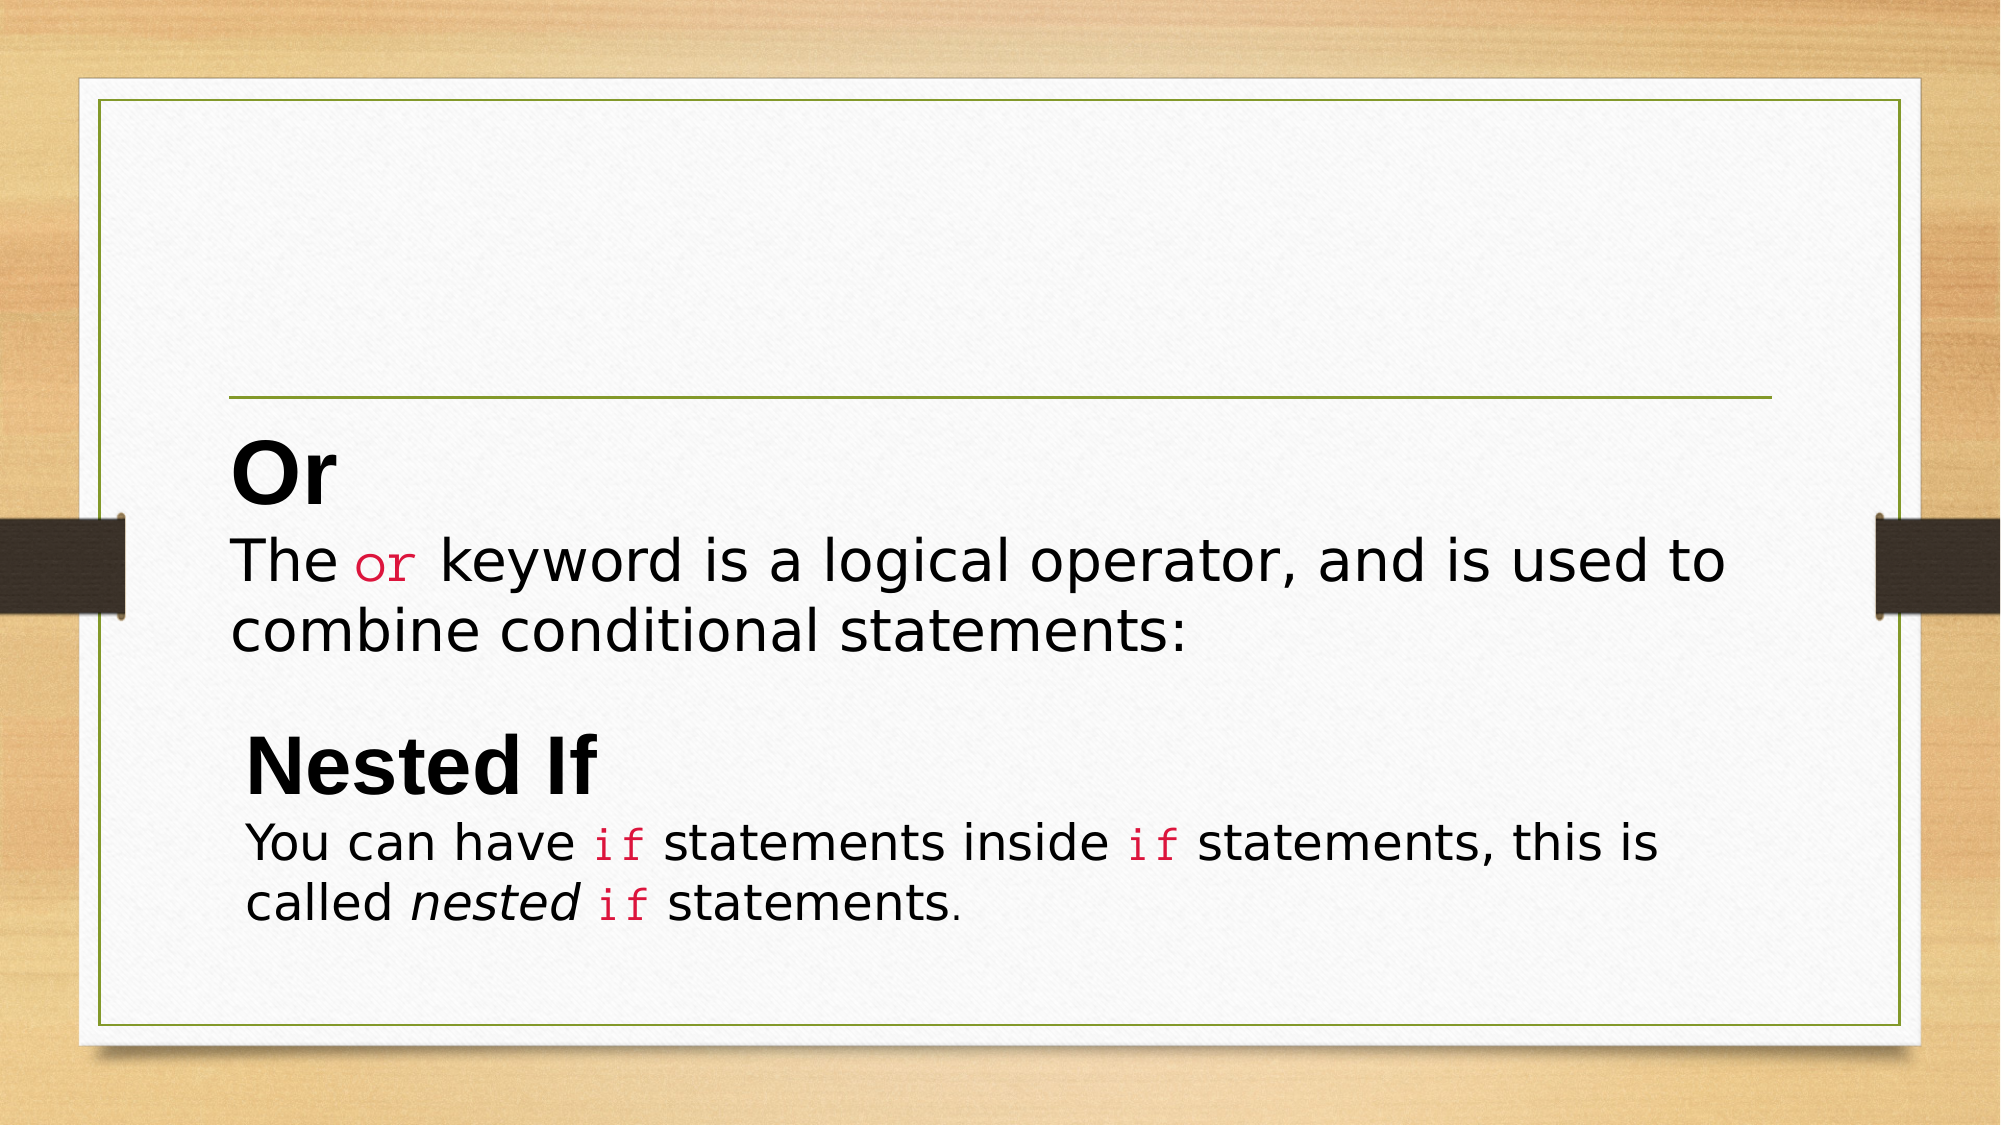

#
Or
The or keyword is a logical operator, and is used to combine conditional statements:
Nested If
You can have if statements inside if statements, this is called nested if statements.